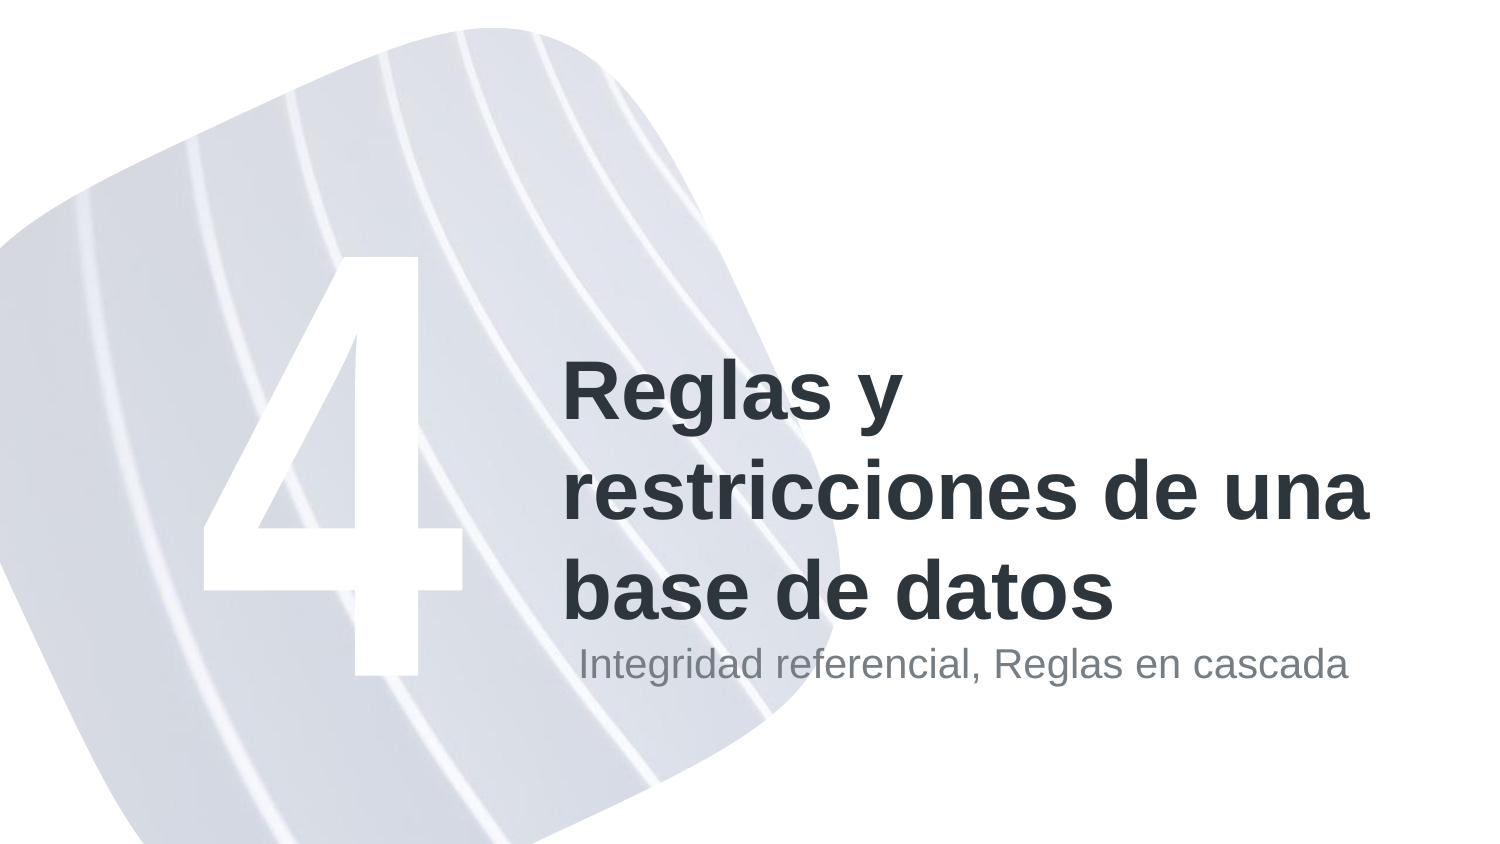

4
# Reglas y restricciones de una base de datos
Integridad referencial, Reglas en cascada